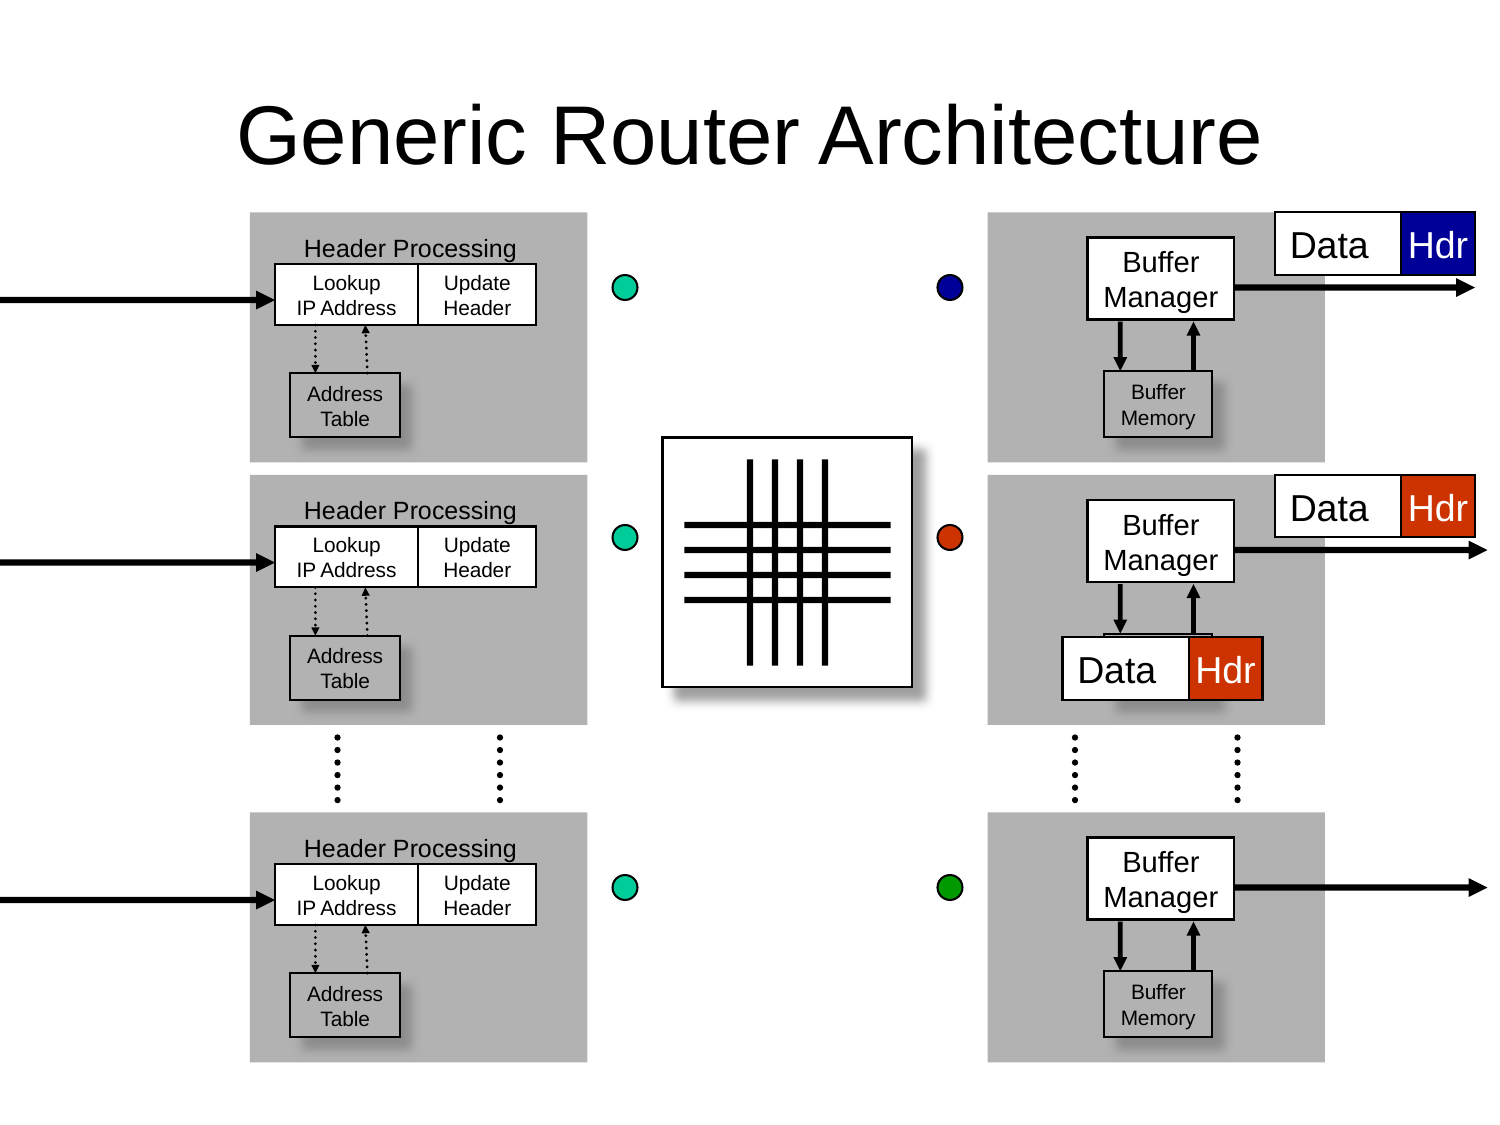

# Generic Router Architecture

Data
Hdr

Header Processing
Lookup
IP Address
Update
Header

Address
Table

Data
Hdr
Buffer
Manager

Buffer
Memory

Data
Hdr

Header Processing
Lookup
IP Address
Update
Header

Address
Table

Data
Hdr
Buffer
Manager

Buffer
Memory
Data
Hdr

Data
Hdr

Header Processing
Lookup
IP Address
Update
Header

Address
Table

Buffer
Manager

Buffer
Memory
62